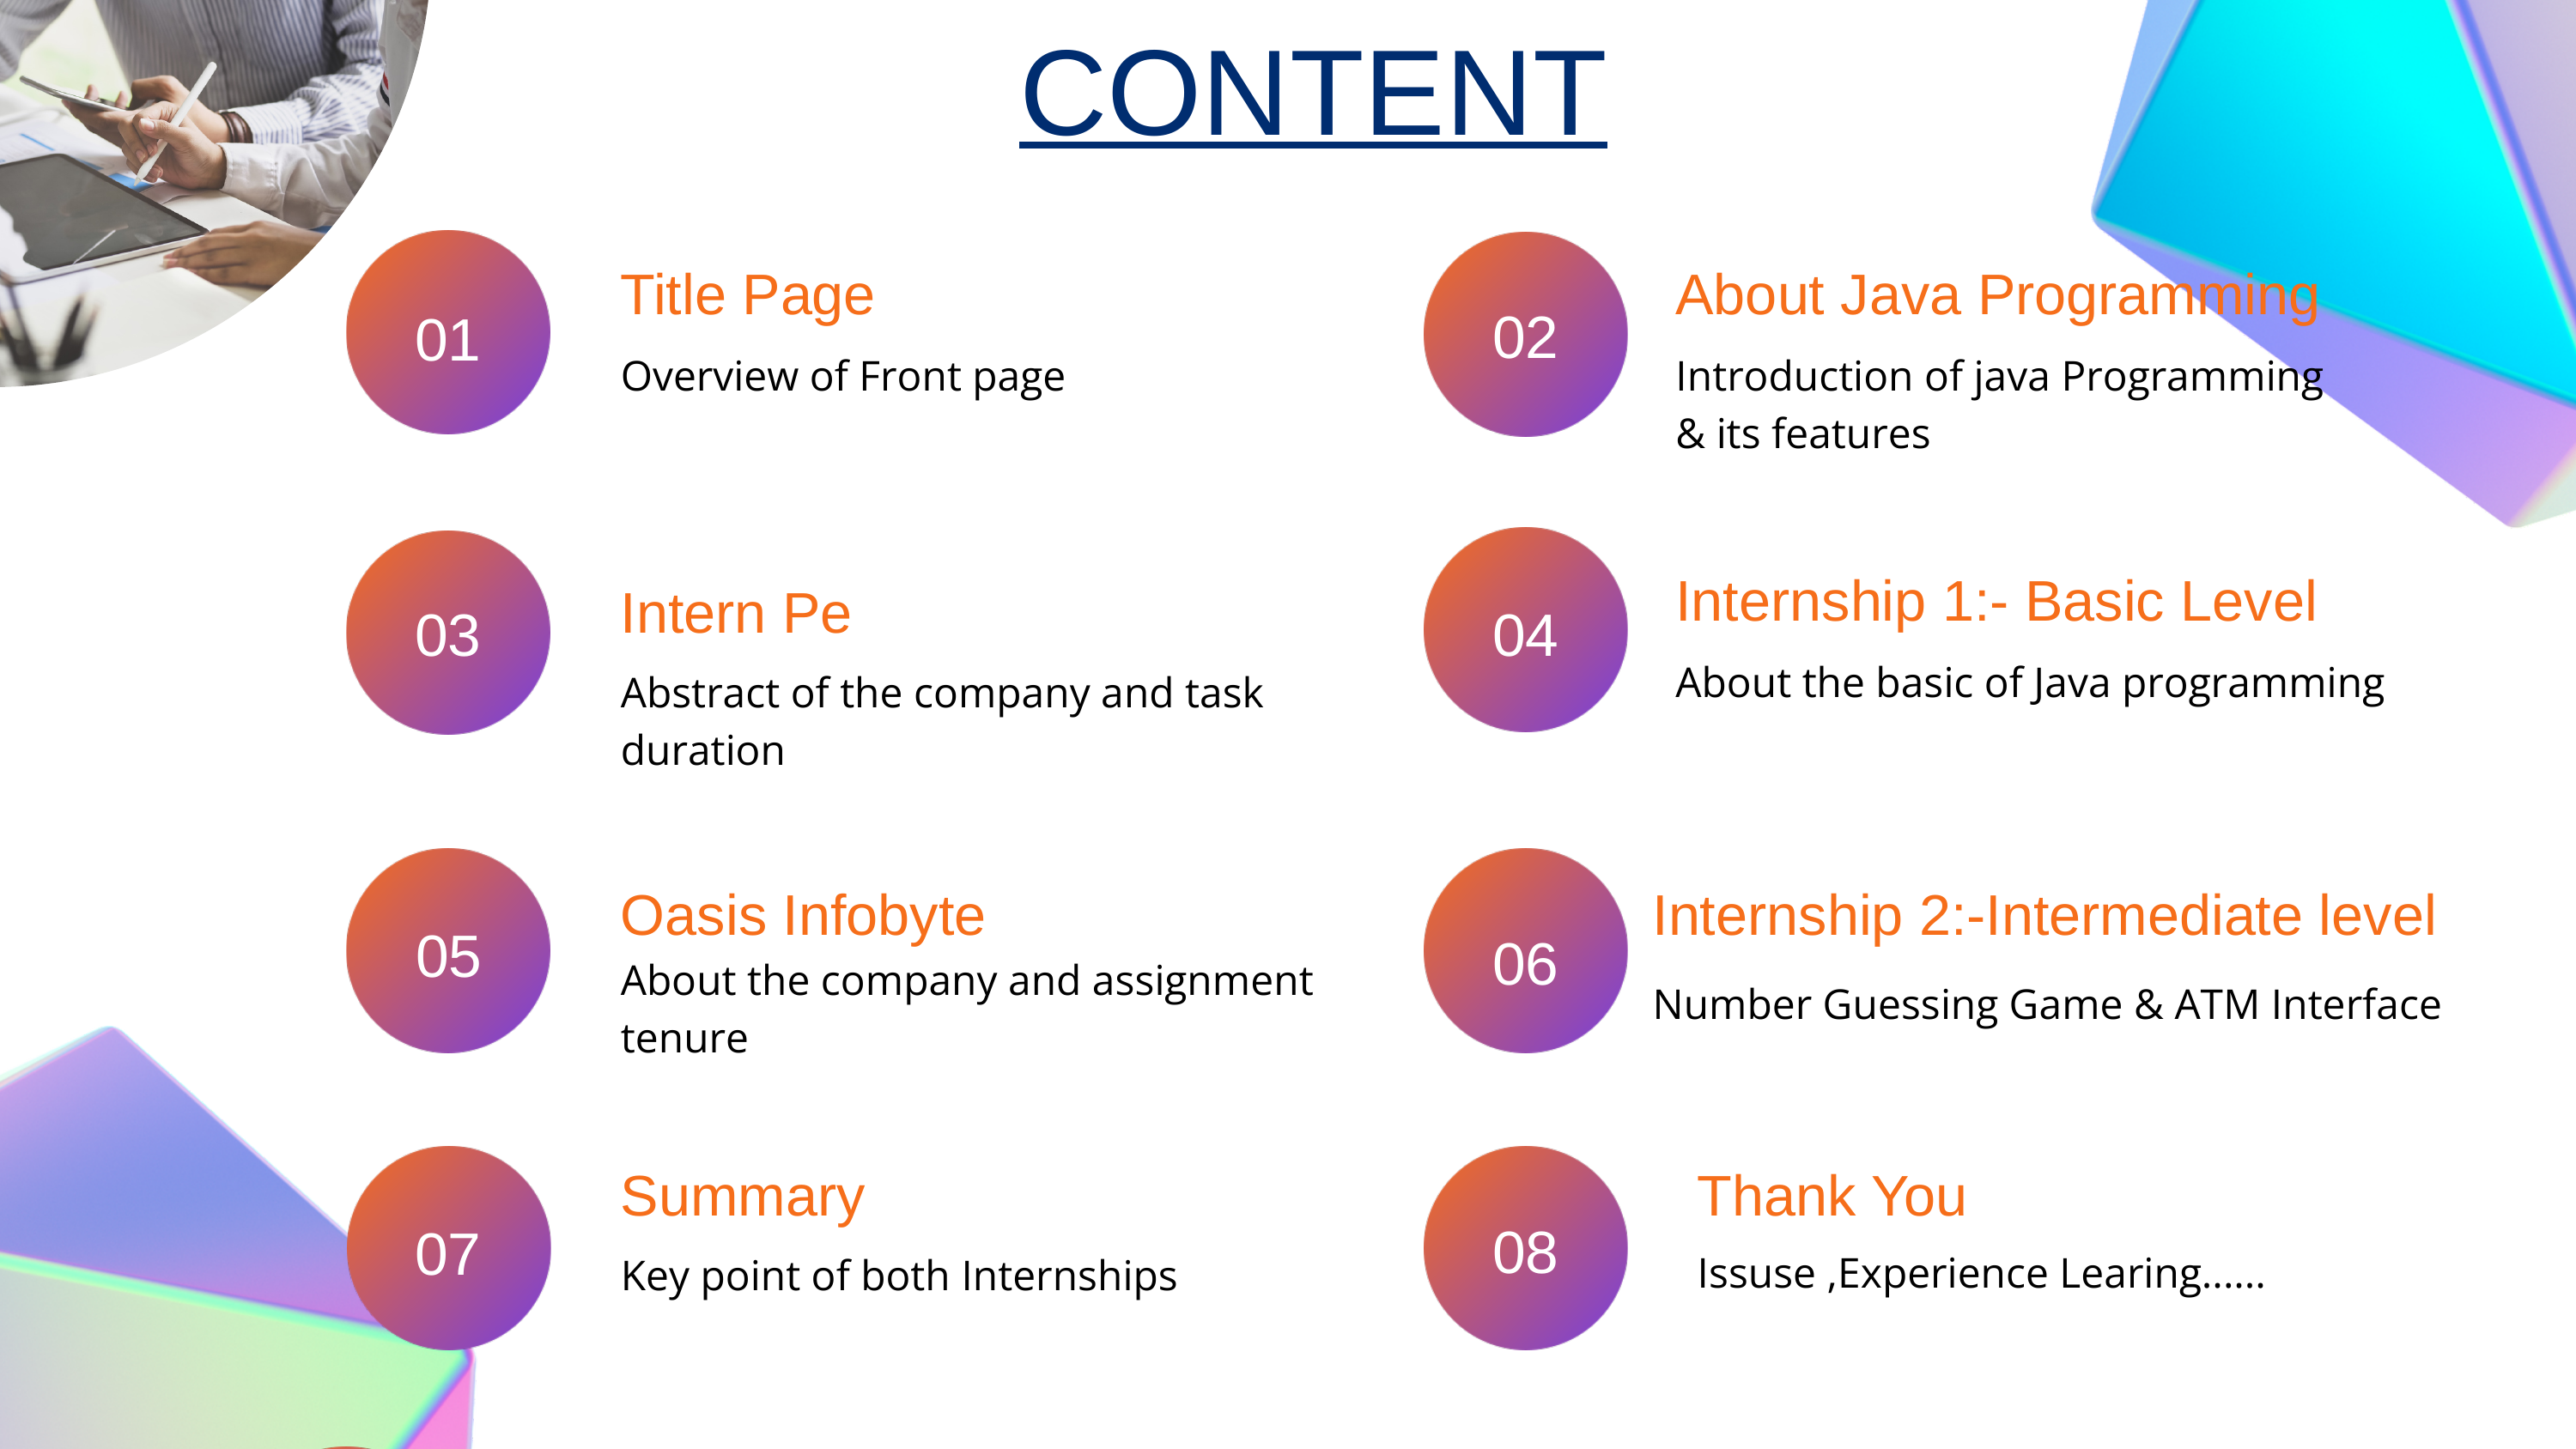

CONTENT

Title Page
About Java Programming
02
01
Overview of Front page
Introduction of java Programming & its features

Internship 1:- Basic Level
Intern Pe
03
04
About the basic of Java programming
Abstract of the company and task
duration

Oasis Infobyte
Internship 2:-Intermediate level
05
06
About the company and assignment
tenure
Number Guessing Game & ATM Interface

Summary
Thank You
08
07
Issuse ,Experience Learing......
Key point of both Internships